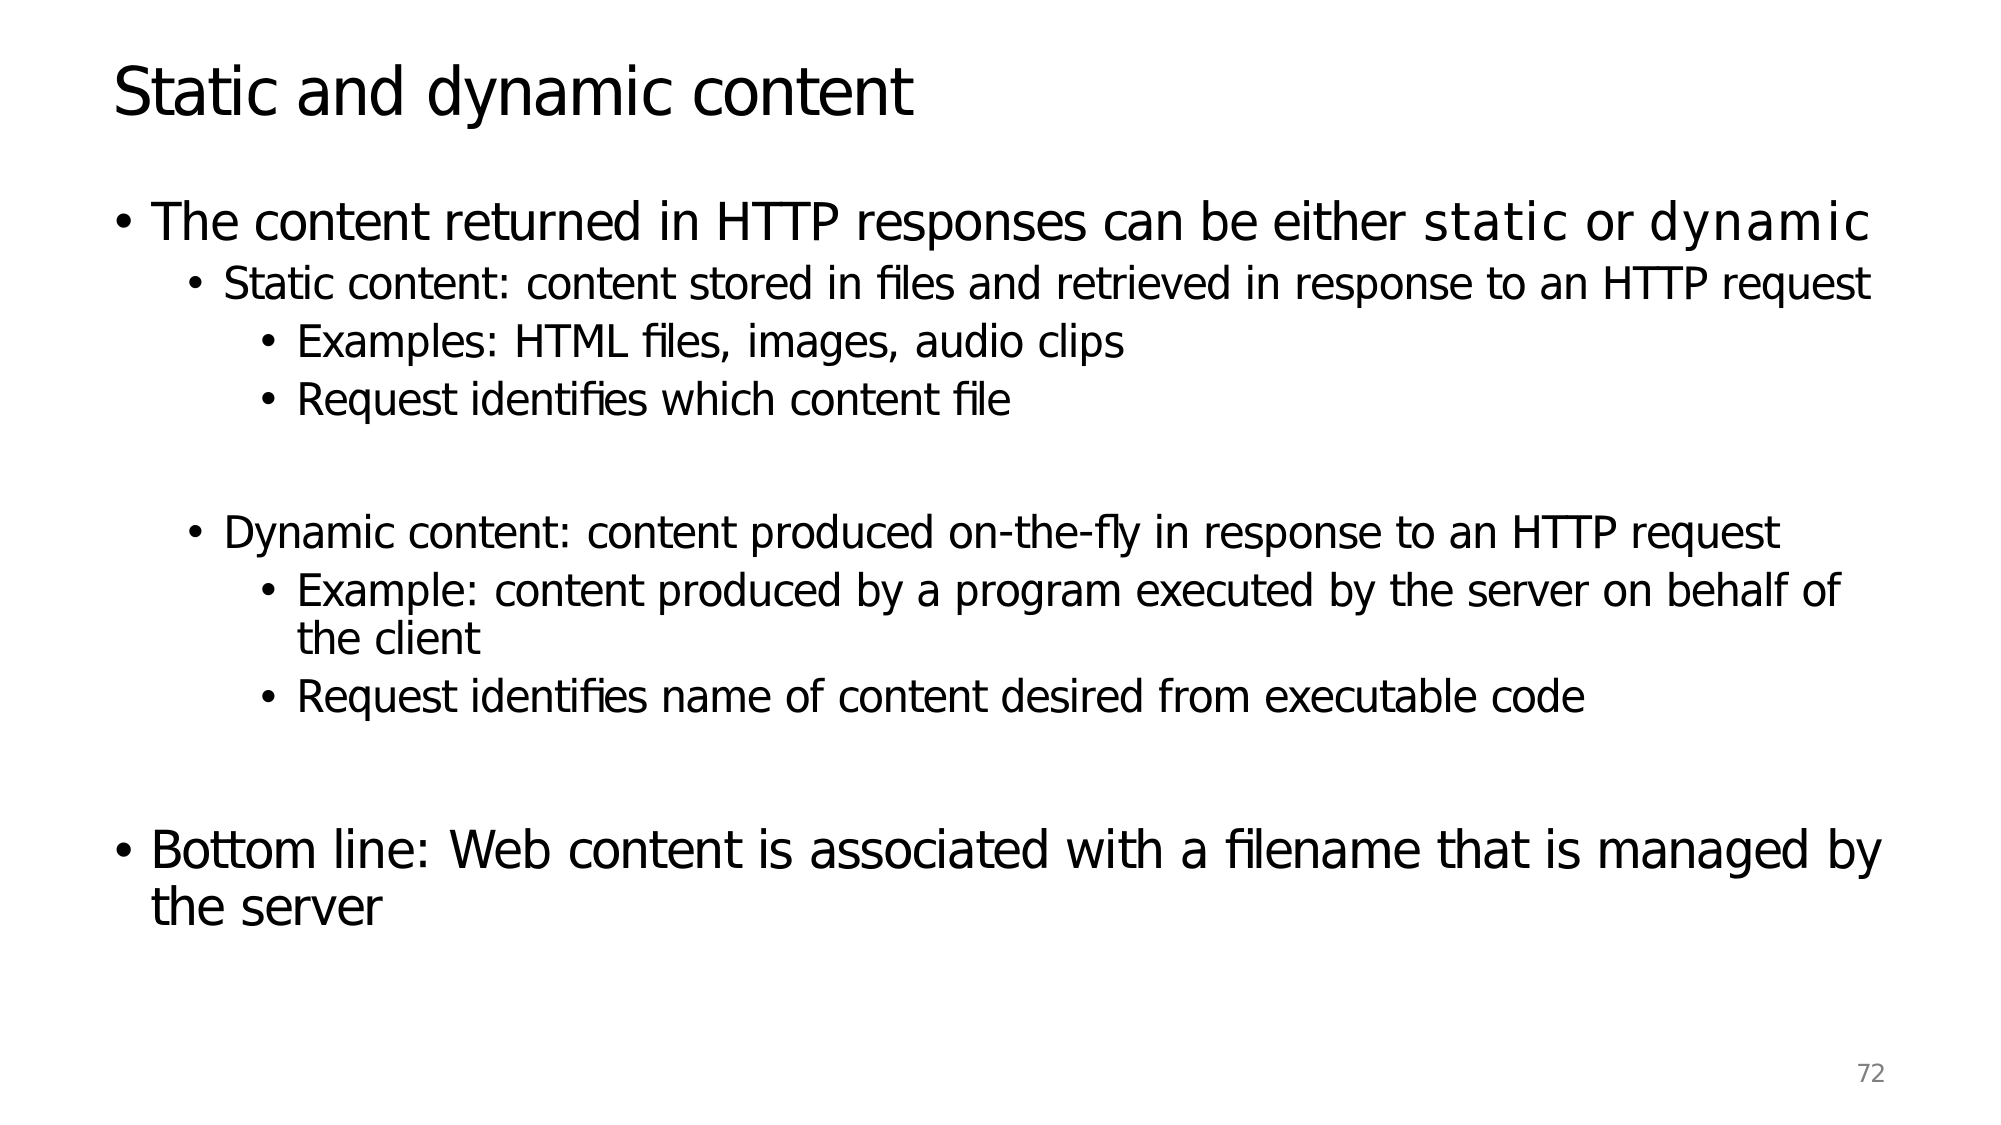

# Static and dynamic content
The content returned in HTTP responses can be either static or dynamic
Static content: content stored in files and retrieved in response to an HTTP request
Examples: HTML files, images, audio clips
Request identifies which content file

Dynamic content: content produced on-the-fly in response to an HTTP request
Example: content produced by a program executed by the server on behalf of the client
Request identifies name of content desired from executable code

Bottom line: Web content is associated with a filename that is managed by the server

72